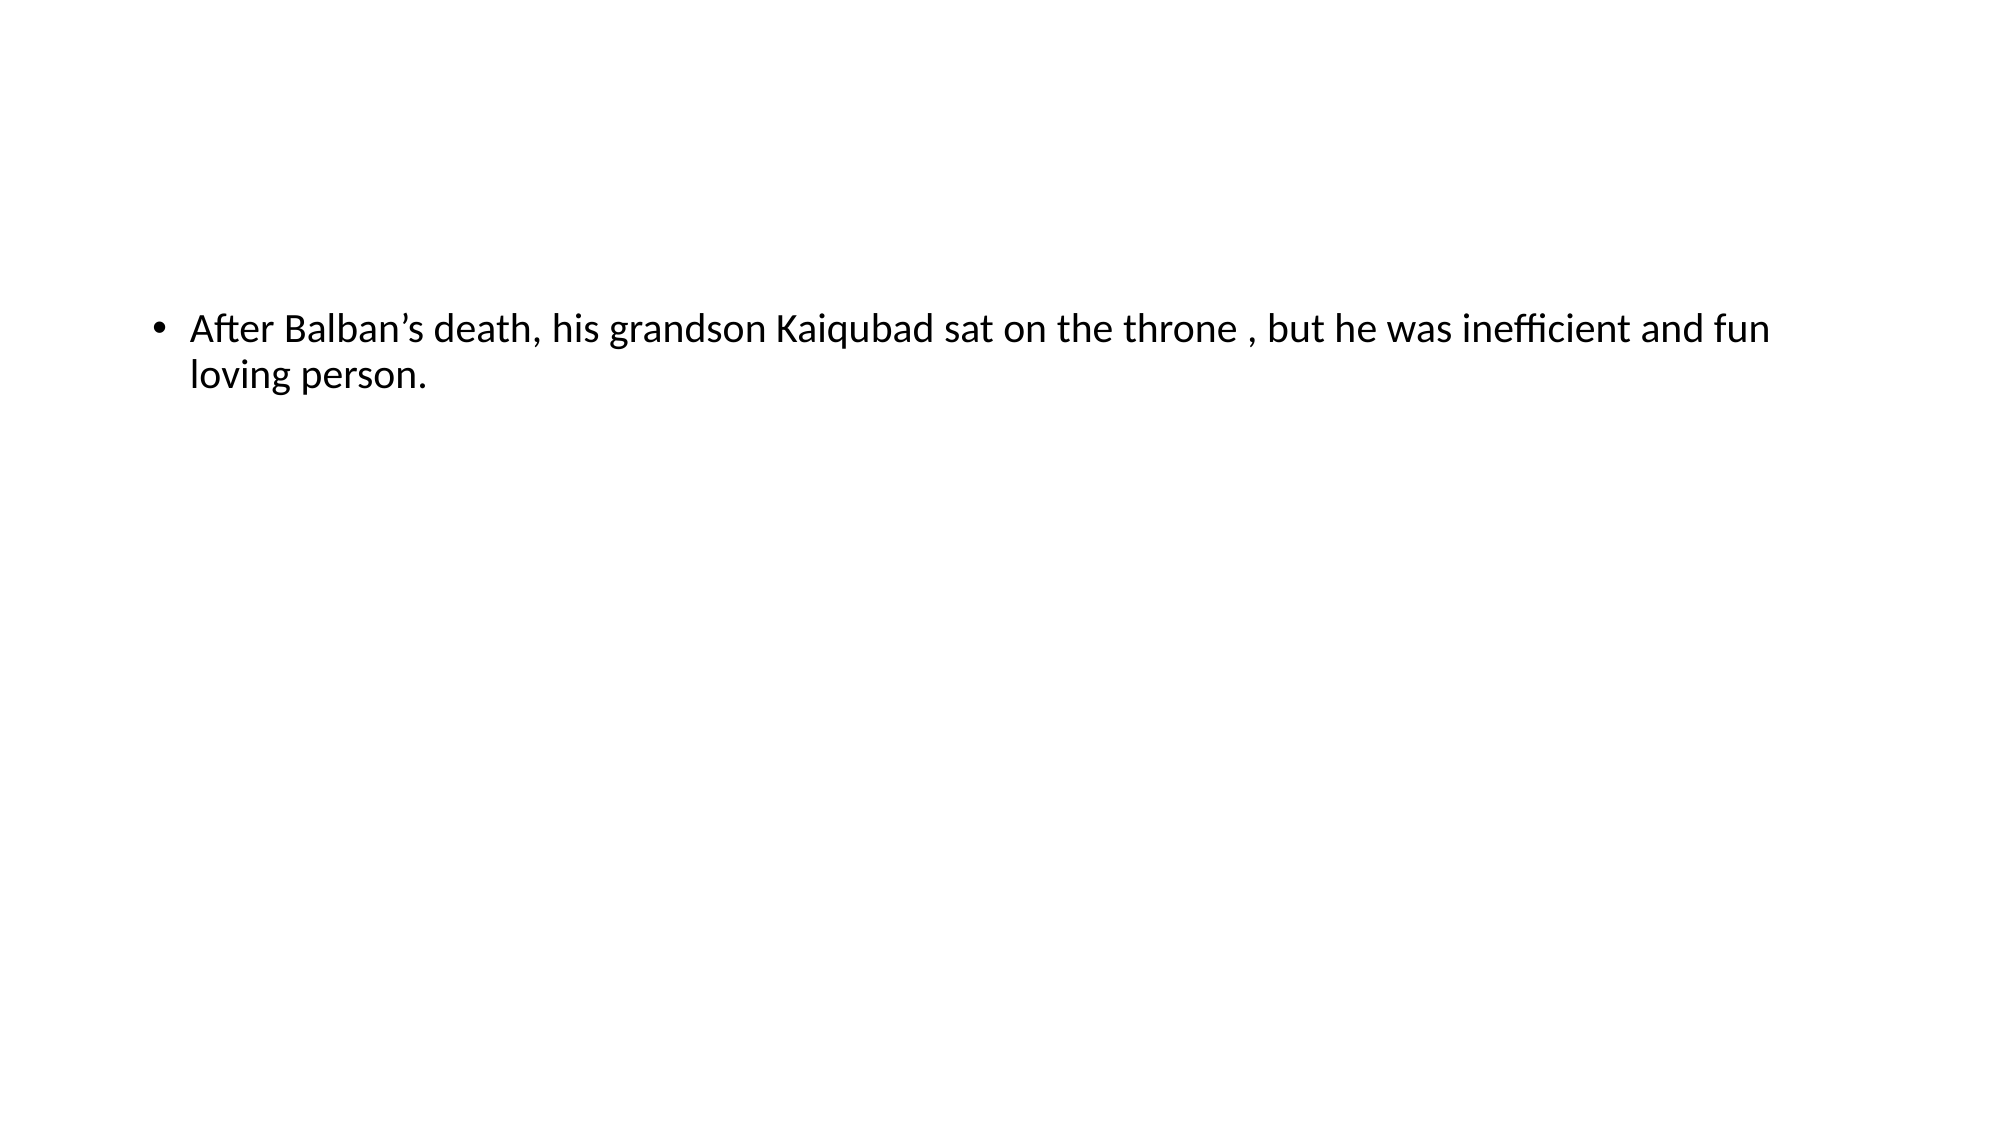

#
After Balban’s death, his grandson Kaiqubad sat on the throne , but he was inefficient and fun loving person.